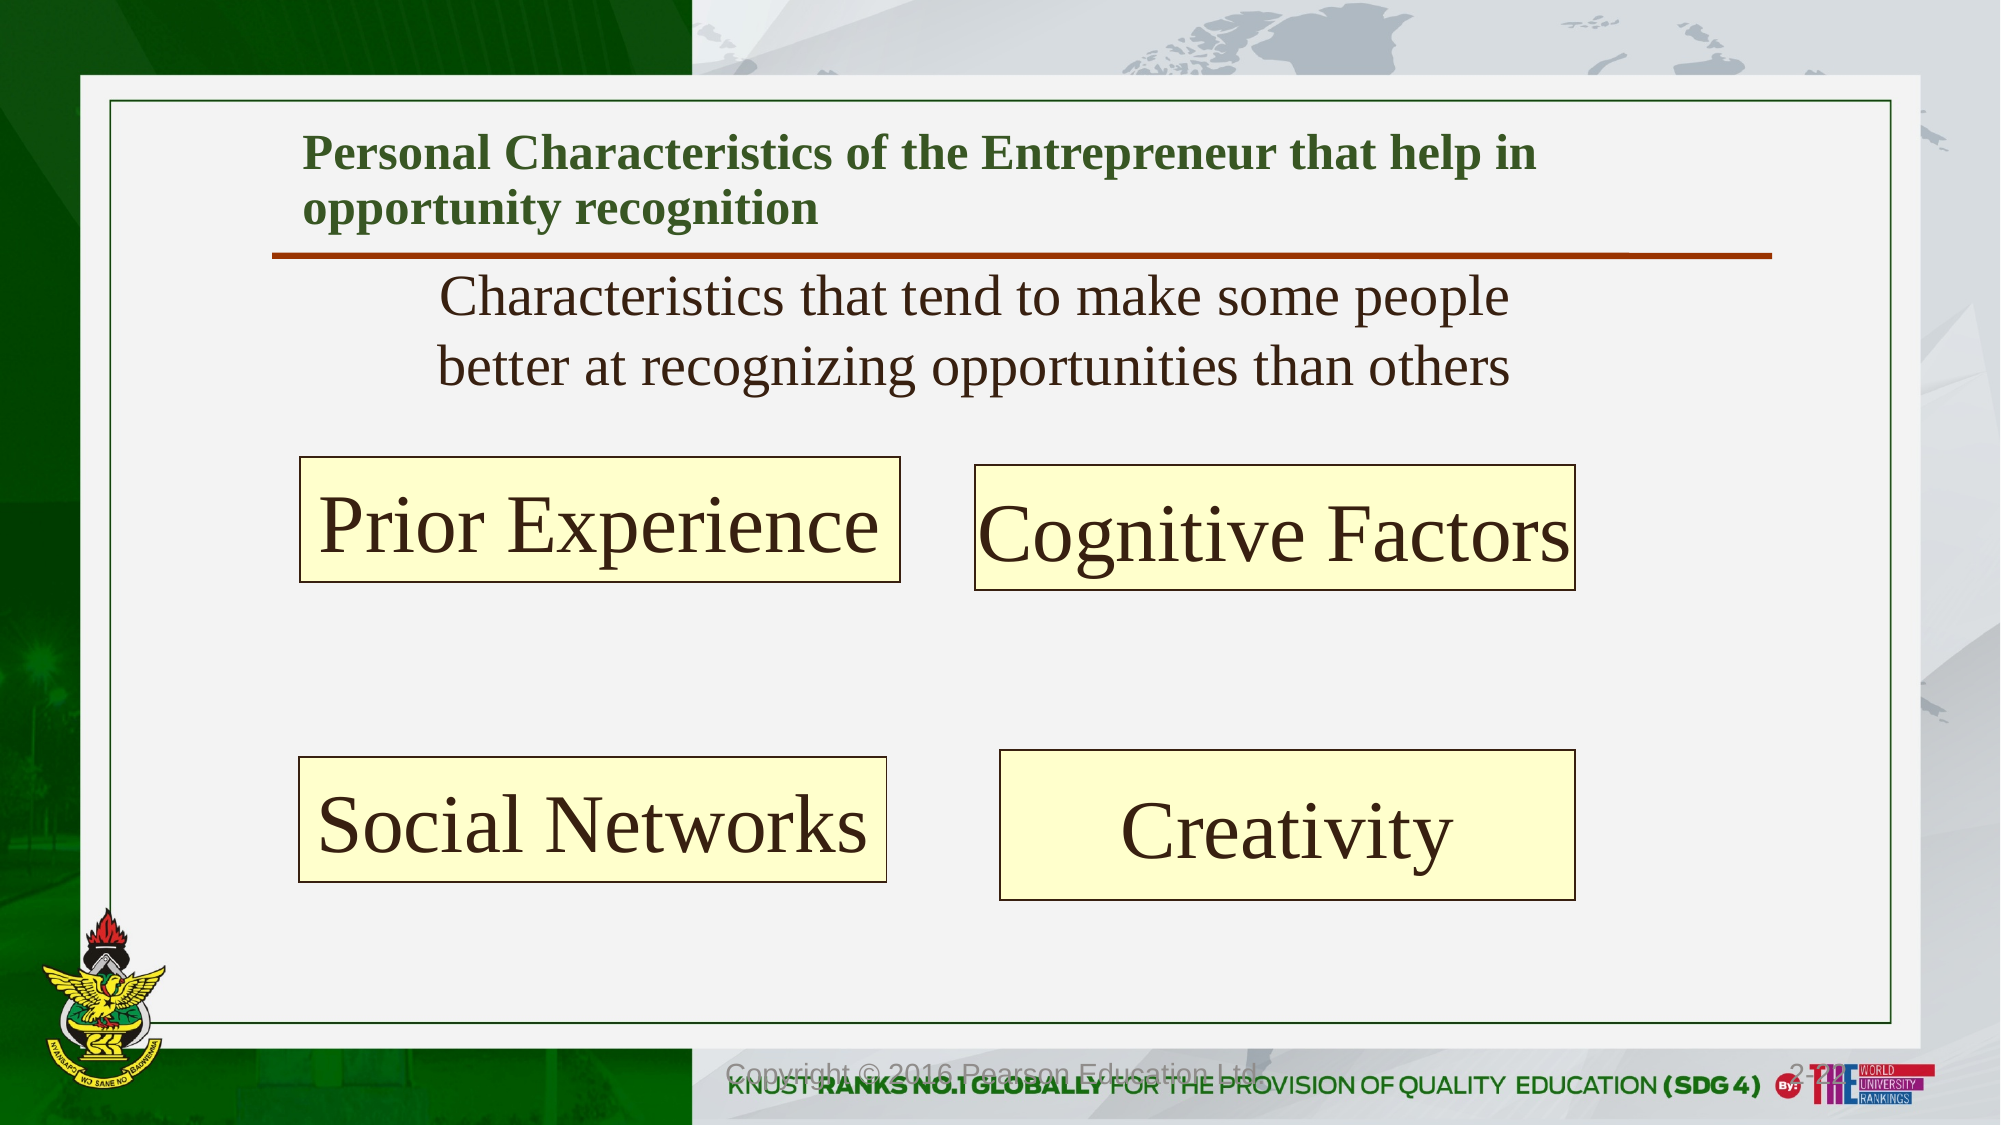

# Personal Characteristics of the Entrepreneur that help in opportunity recognition
Characteristics that tend to make some people better at recognizing opportunities than others

Prior Experience
Cognitive Factors
Creativity
Social Networks
Copyright © 2016 Pearson Education Ltd.
2-22